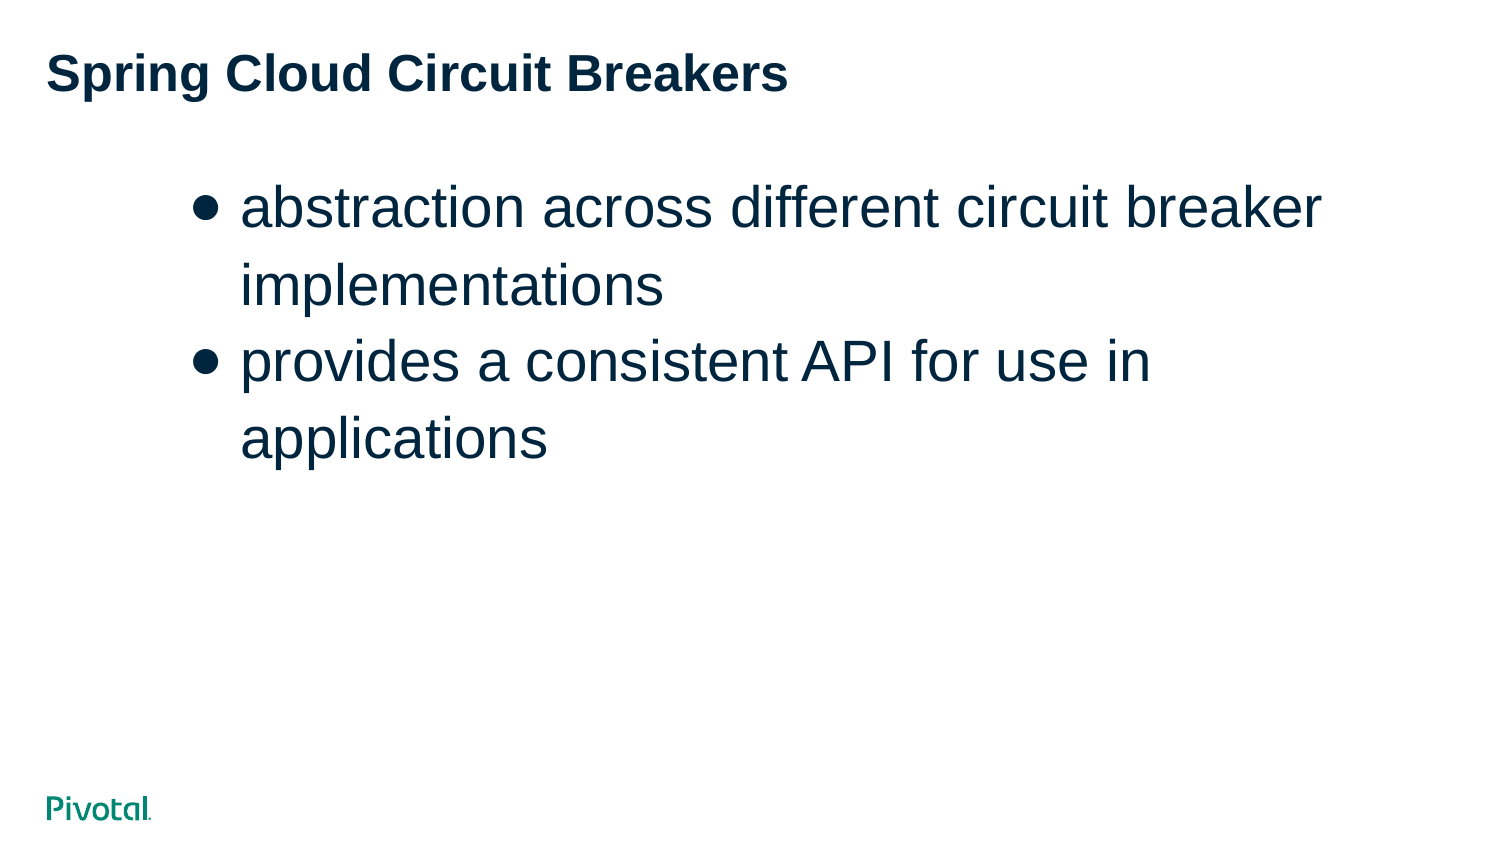

# Spring Cloud Circuit Breakers
abstraction across different circuit breaker implementations
provides a consistent API for use in applications